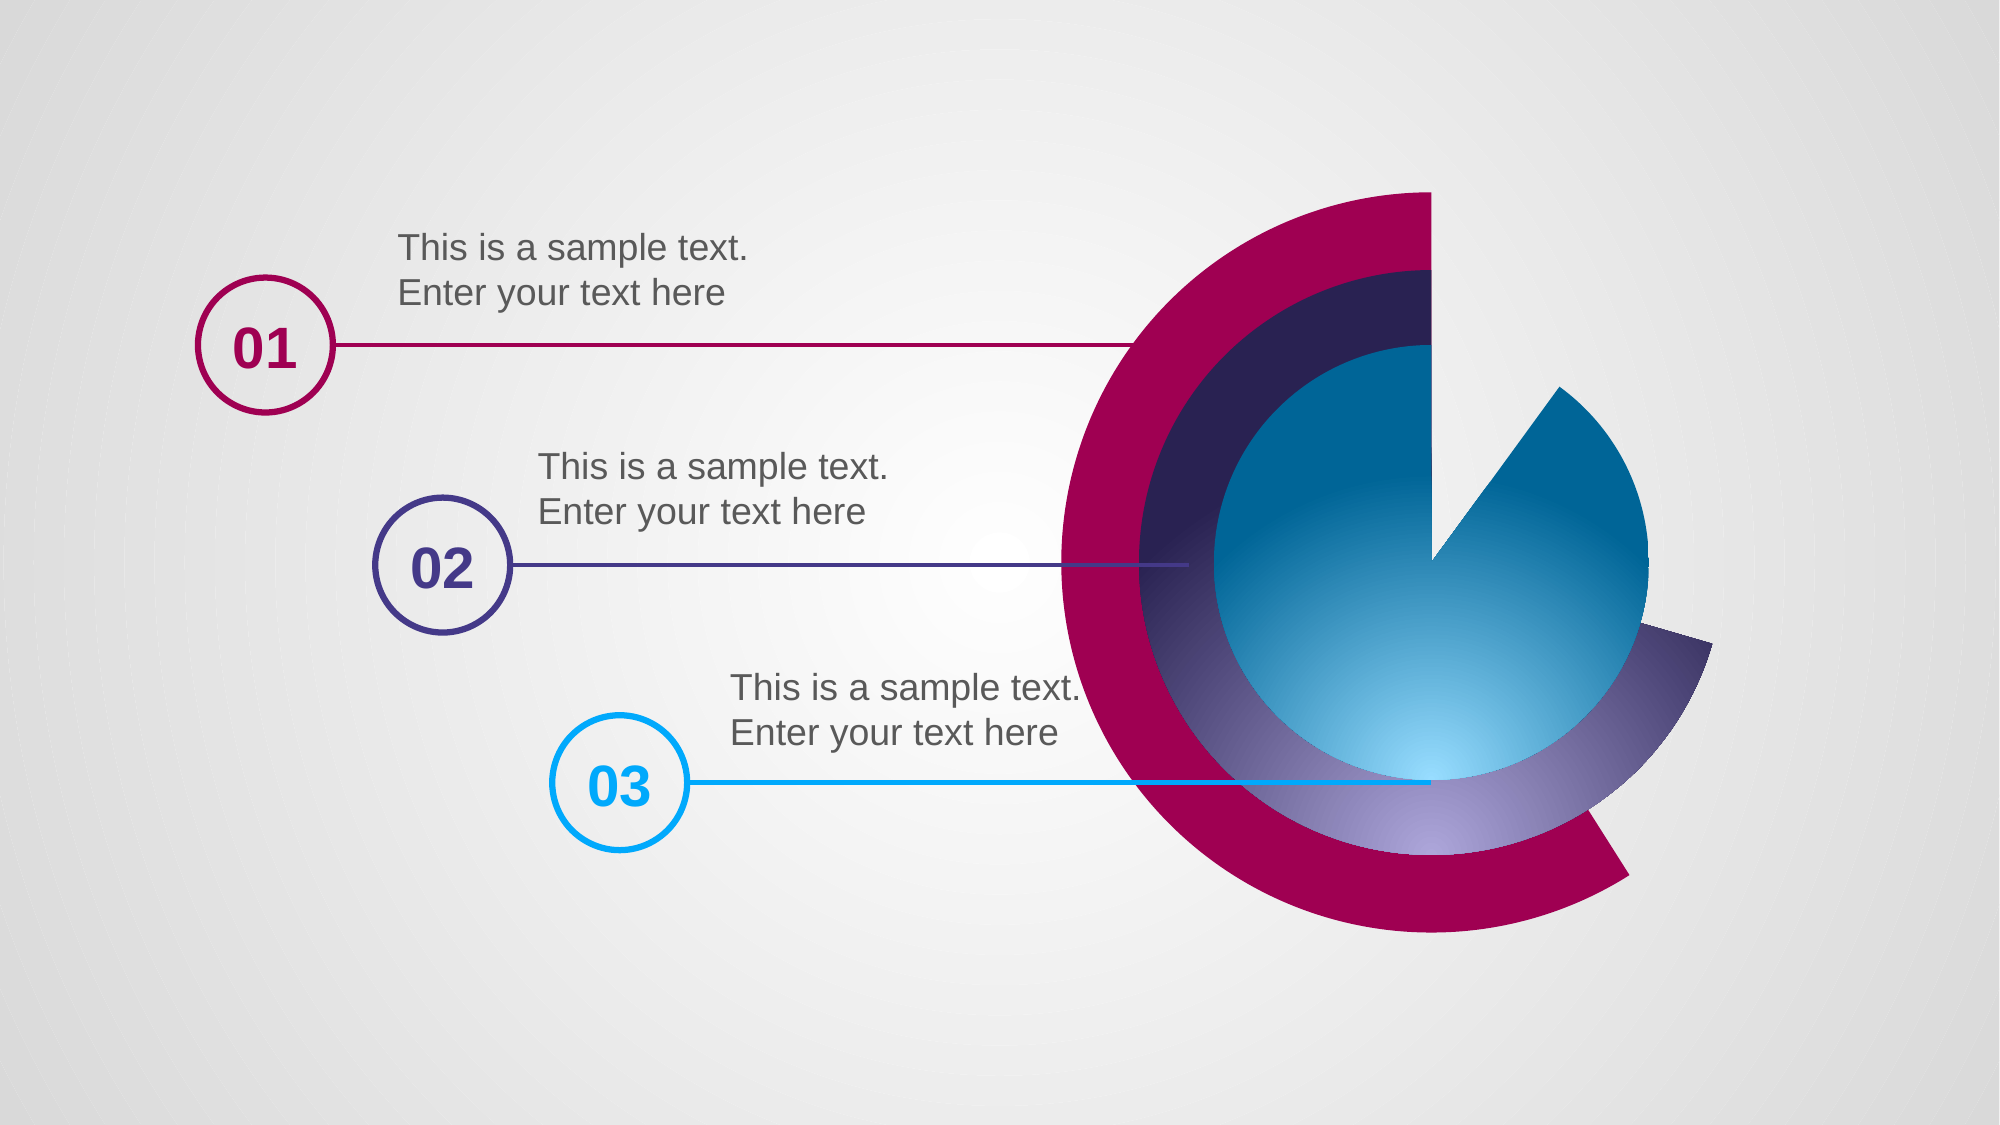

This is a sample text. Enter your text here
01
This is a sample text. Enter your text here
02
This is a sample text. Enter your text here
03